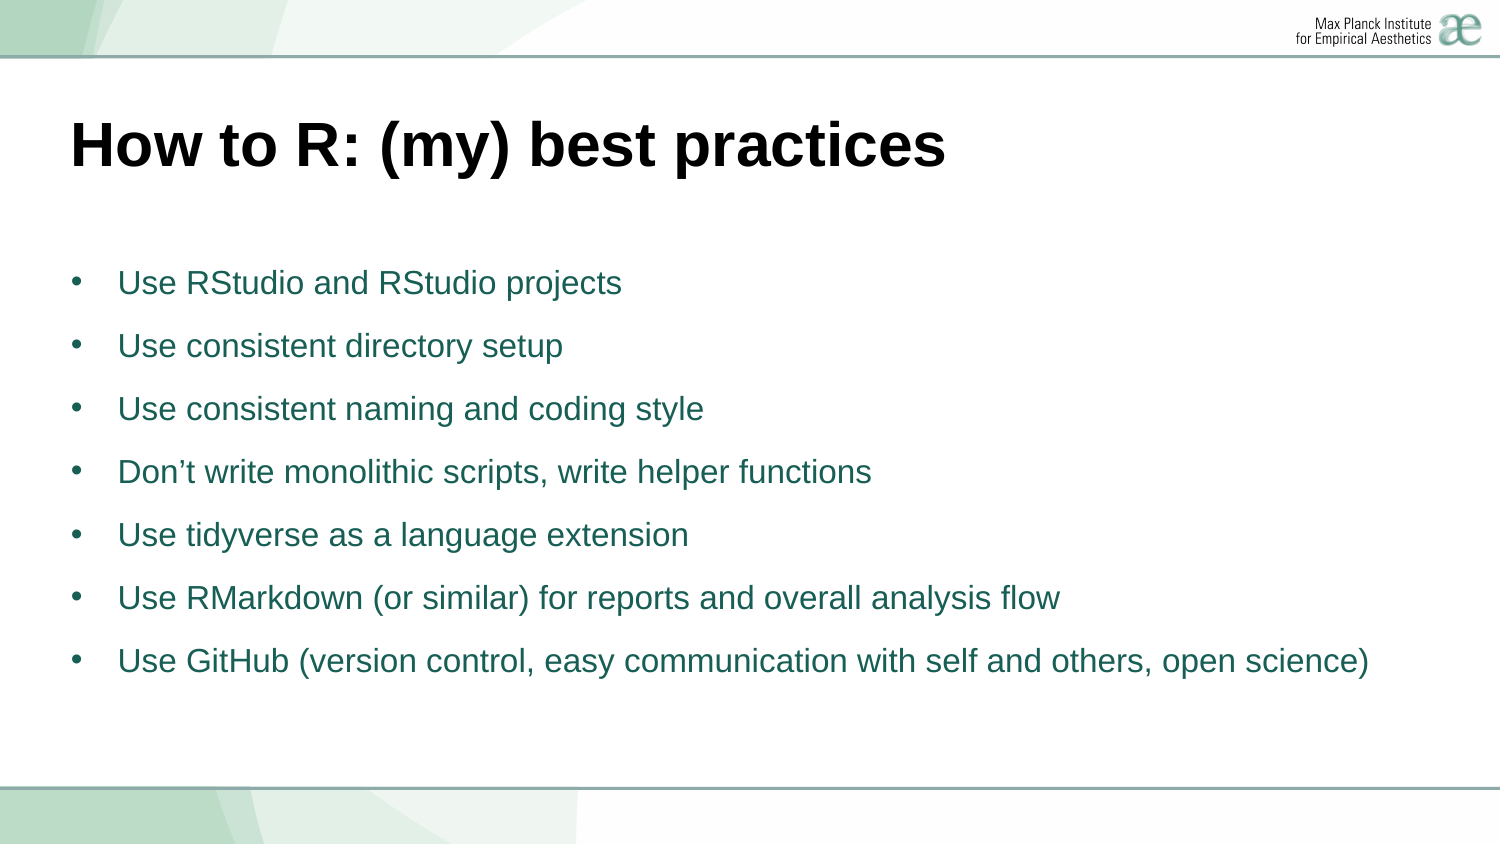

# How to R: (my) best practices
Use RStudio and RStudio projects
Use consistent directory setup
Use consistent naming and coding style
Don’t write monolithic scripts, write helper functions
Use tidyverse as a language extension
Use RMarkdown (or similar) for reports and overall analysis flow
Use GitHub (version control, easy communication with self and others, open science)